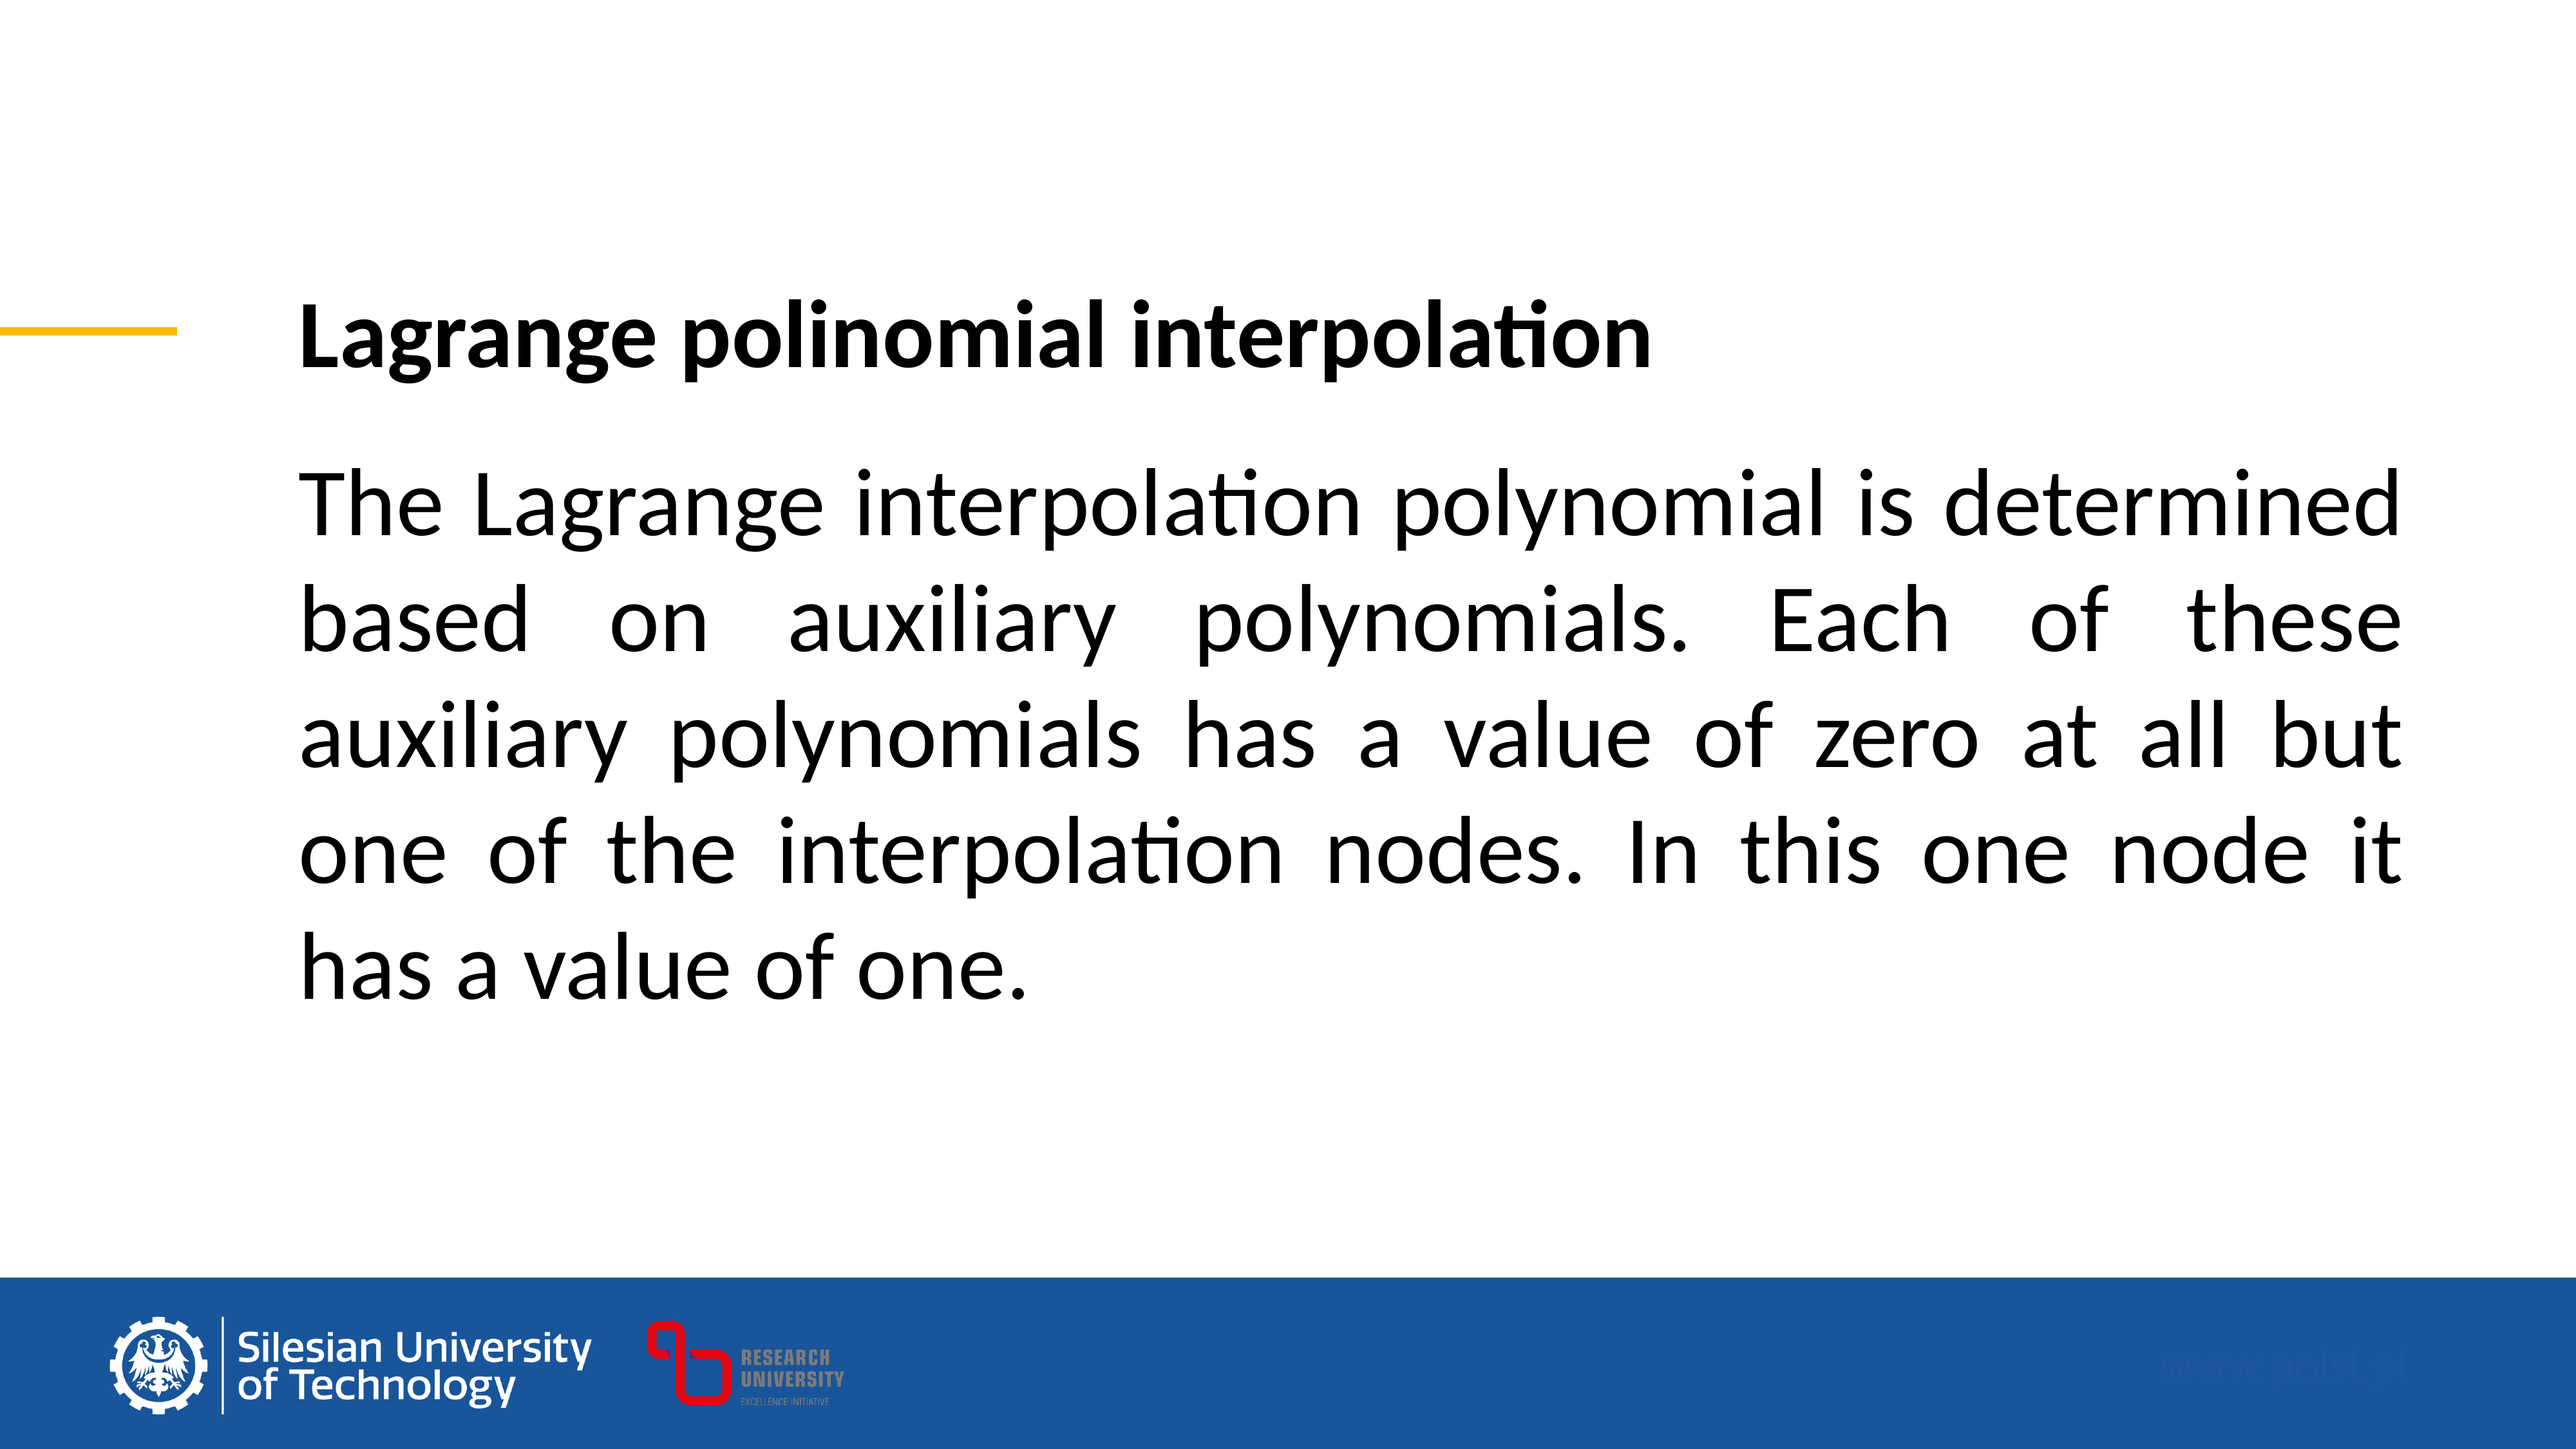

Lagrange polinomial interpolation
The Lagrange interpolation polynomial is determined based on auxiliary polynomials. Each of these auxiliary polynomials has a value of zero at all but one of the interpolation nodes. In this one node it has a value of one.